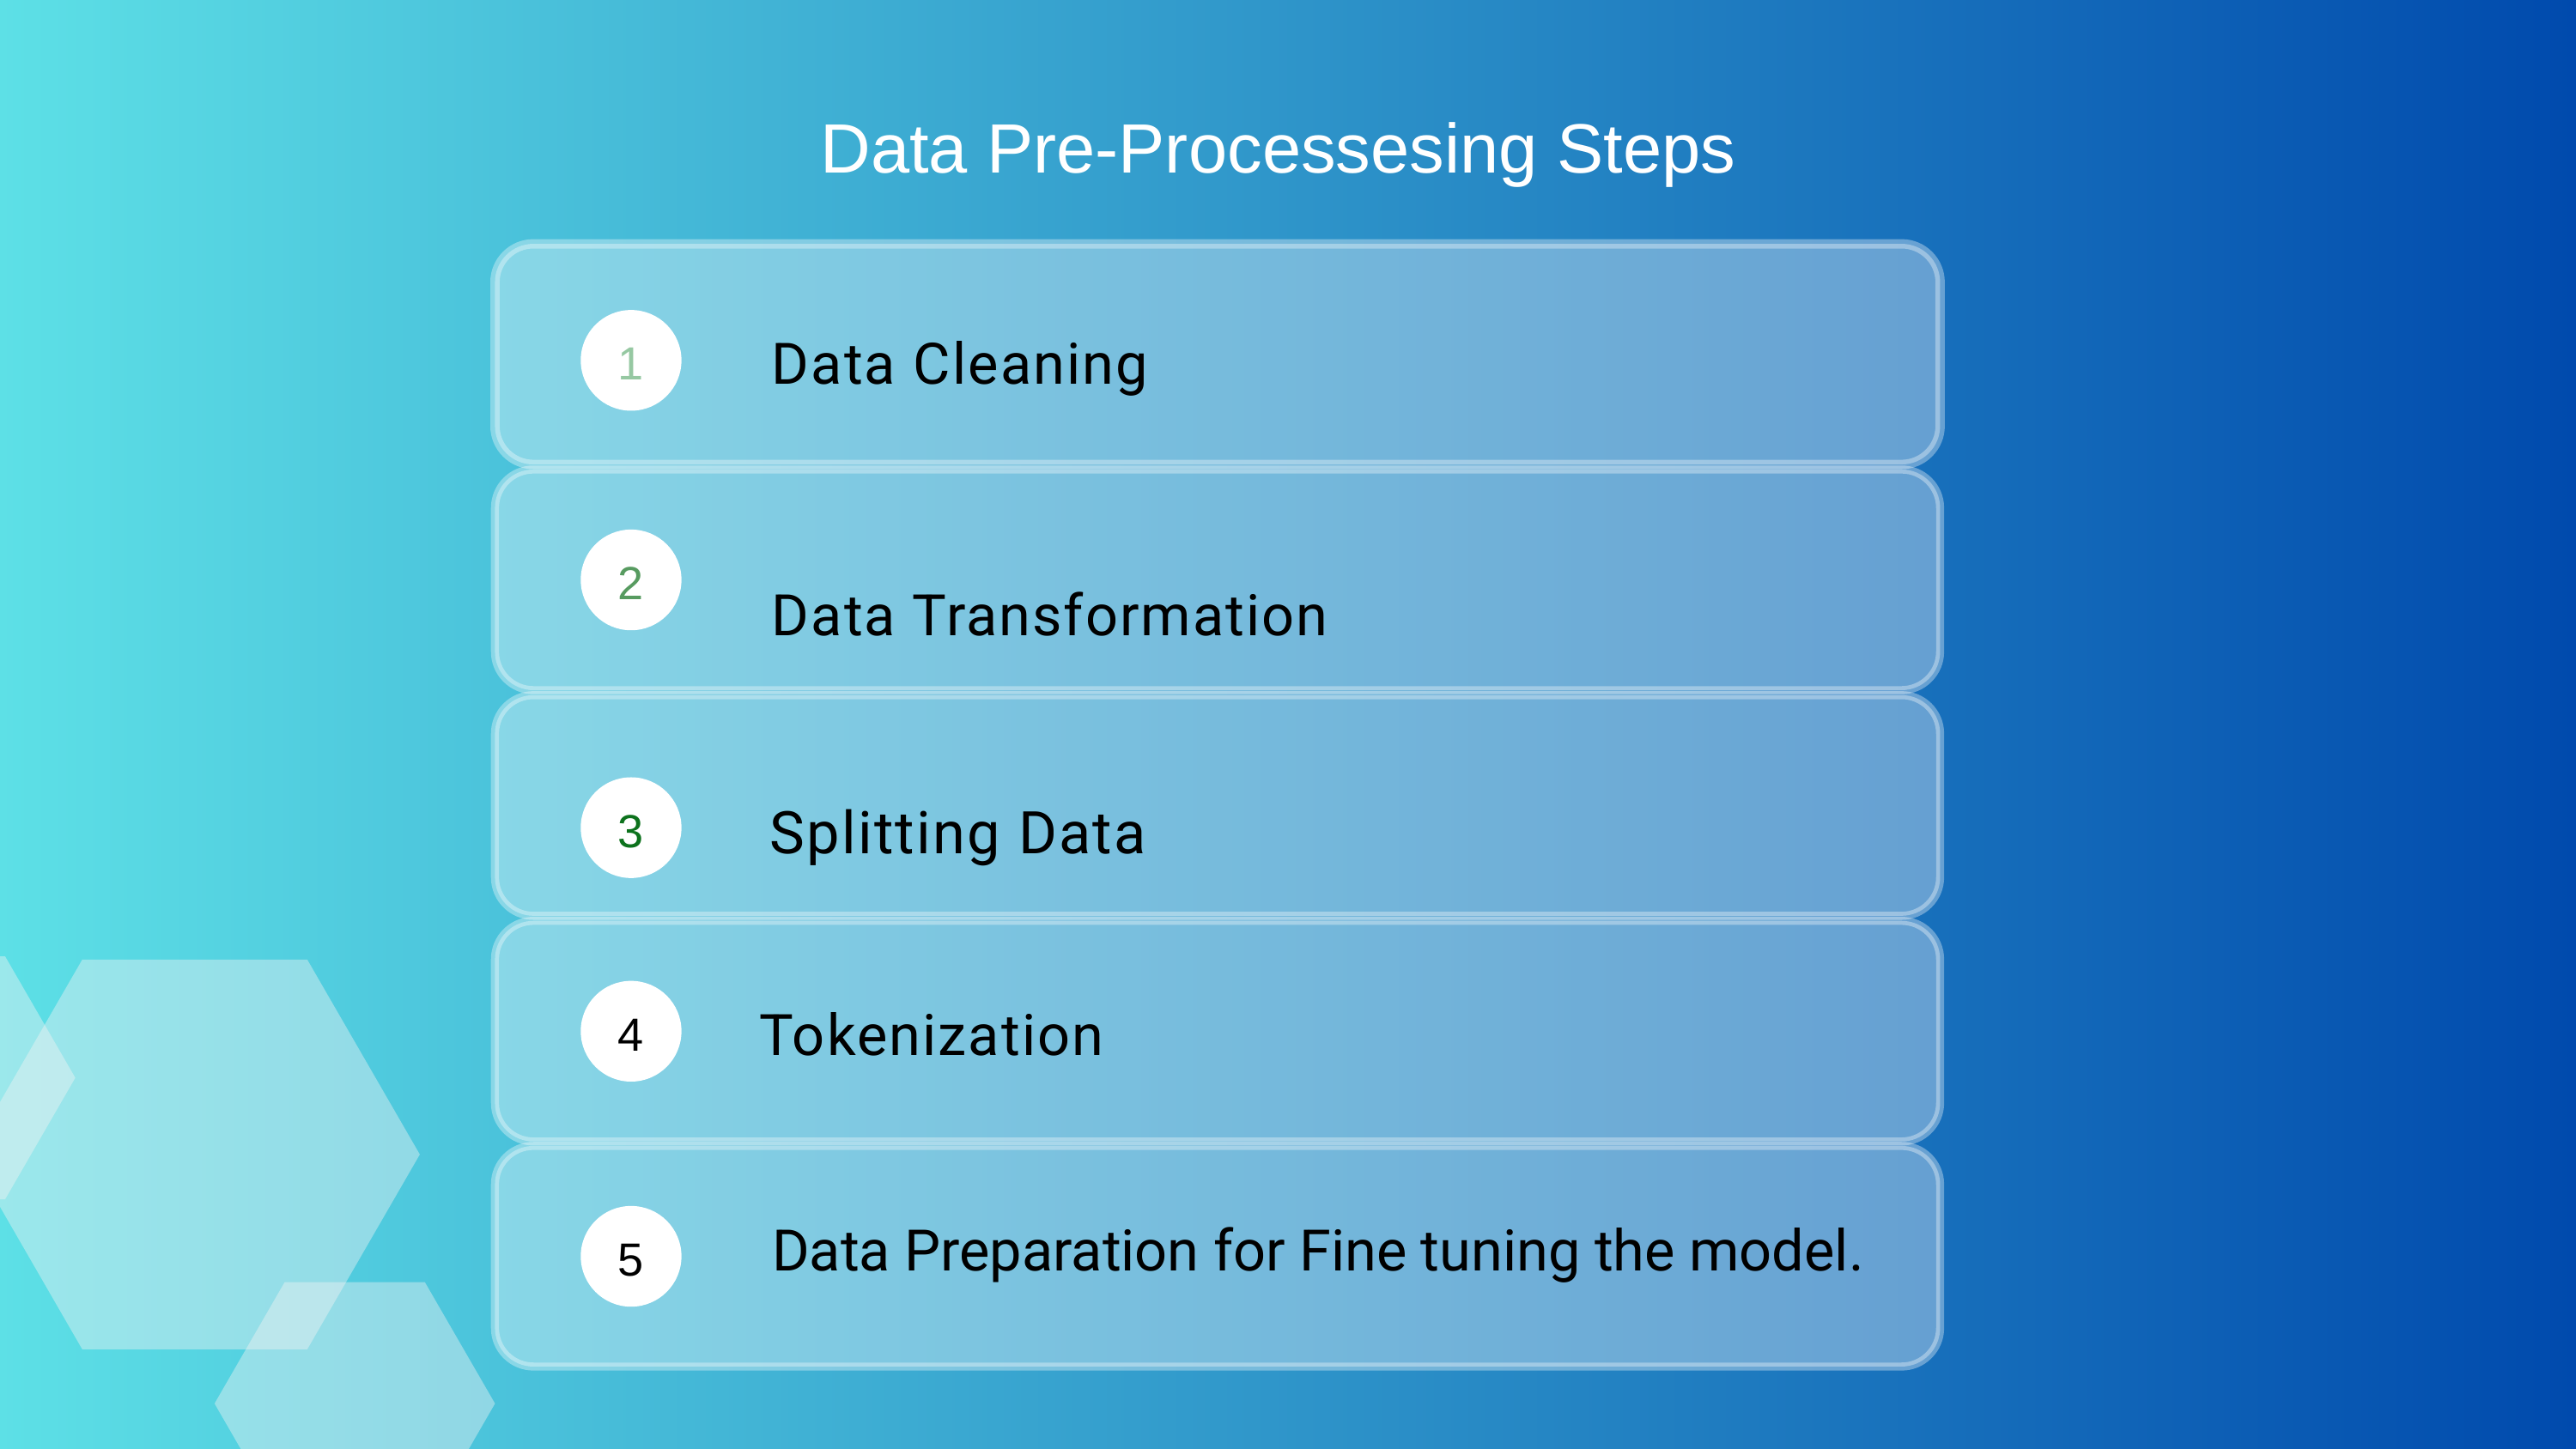

Data Pre-Processesing Steps

1
Data Cleaning

2
Data Transformation

3
Splitting Data

4
Tokenization

5
Data Preparation for Fine tuning the model.